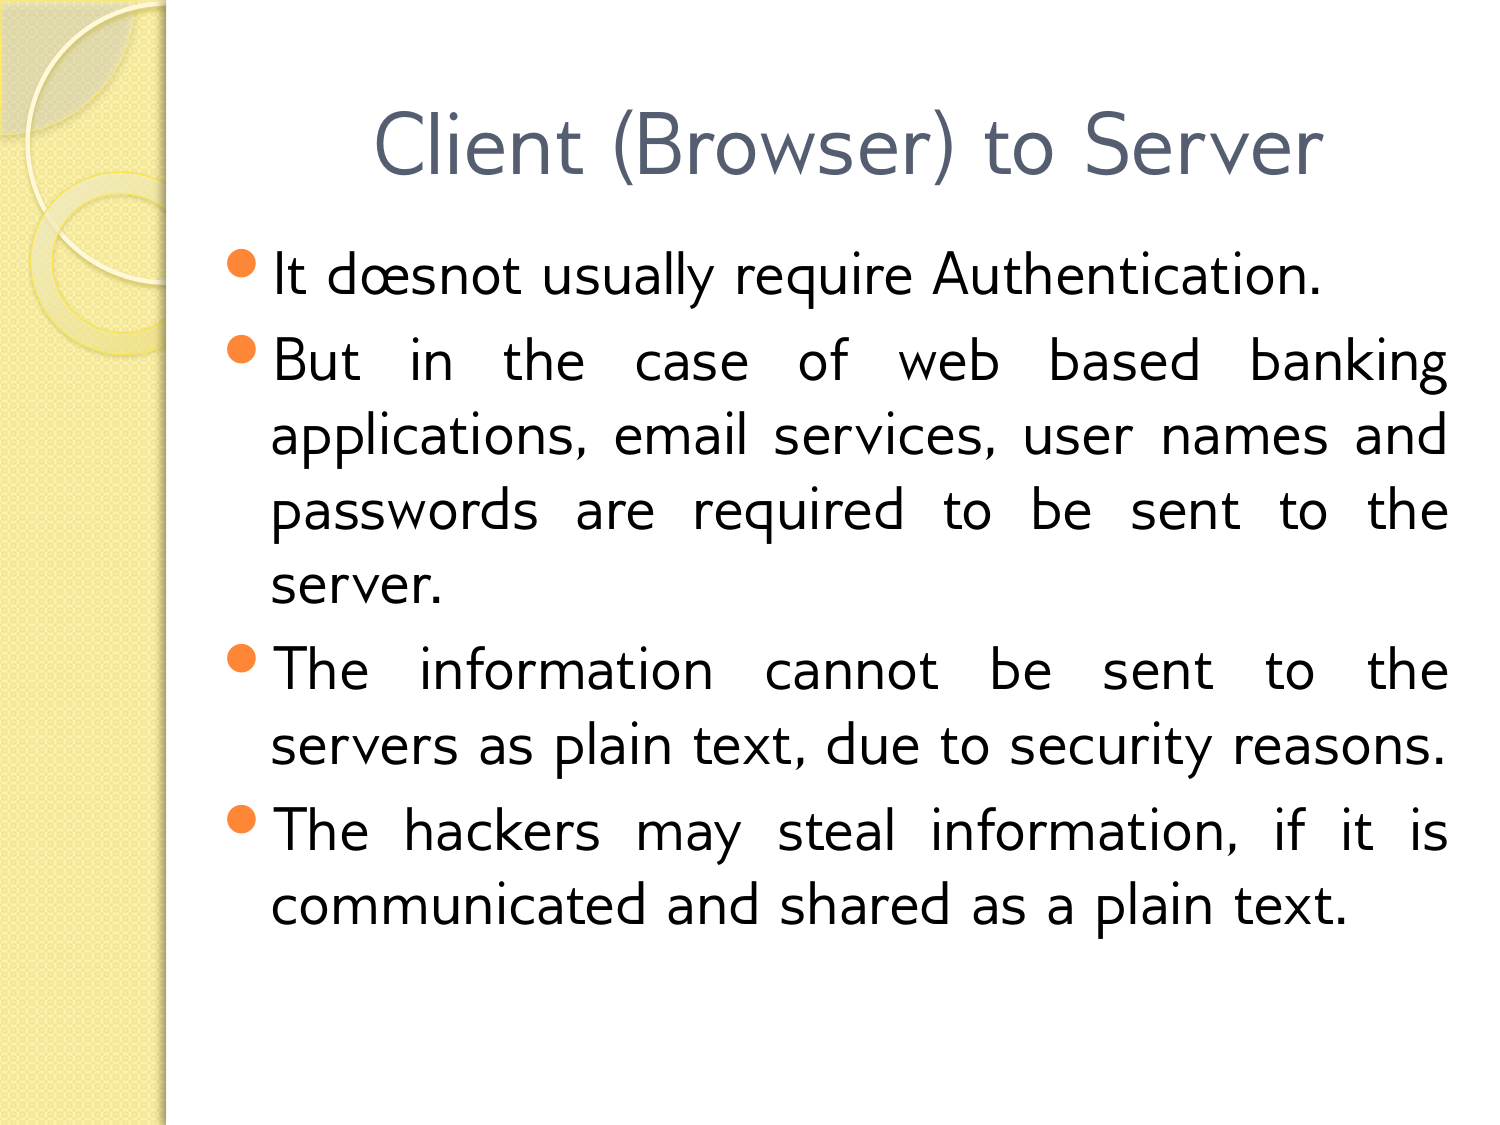

# Client (Browser) to Server
It doesnot usually require Authentication.
But in the case of web based banking applications, email services, user names and passwords are required to be sent to the server.
The information cannot be sent to the servers as plain text, due to security reasons.
The hackers may steal information, if it is communicated and shared as a plain text.